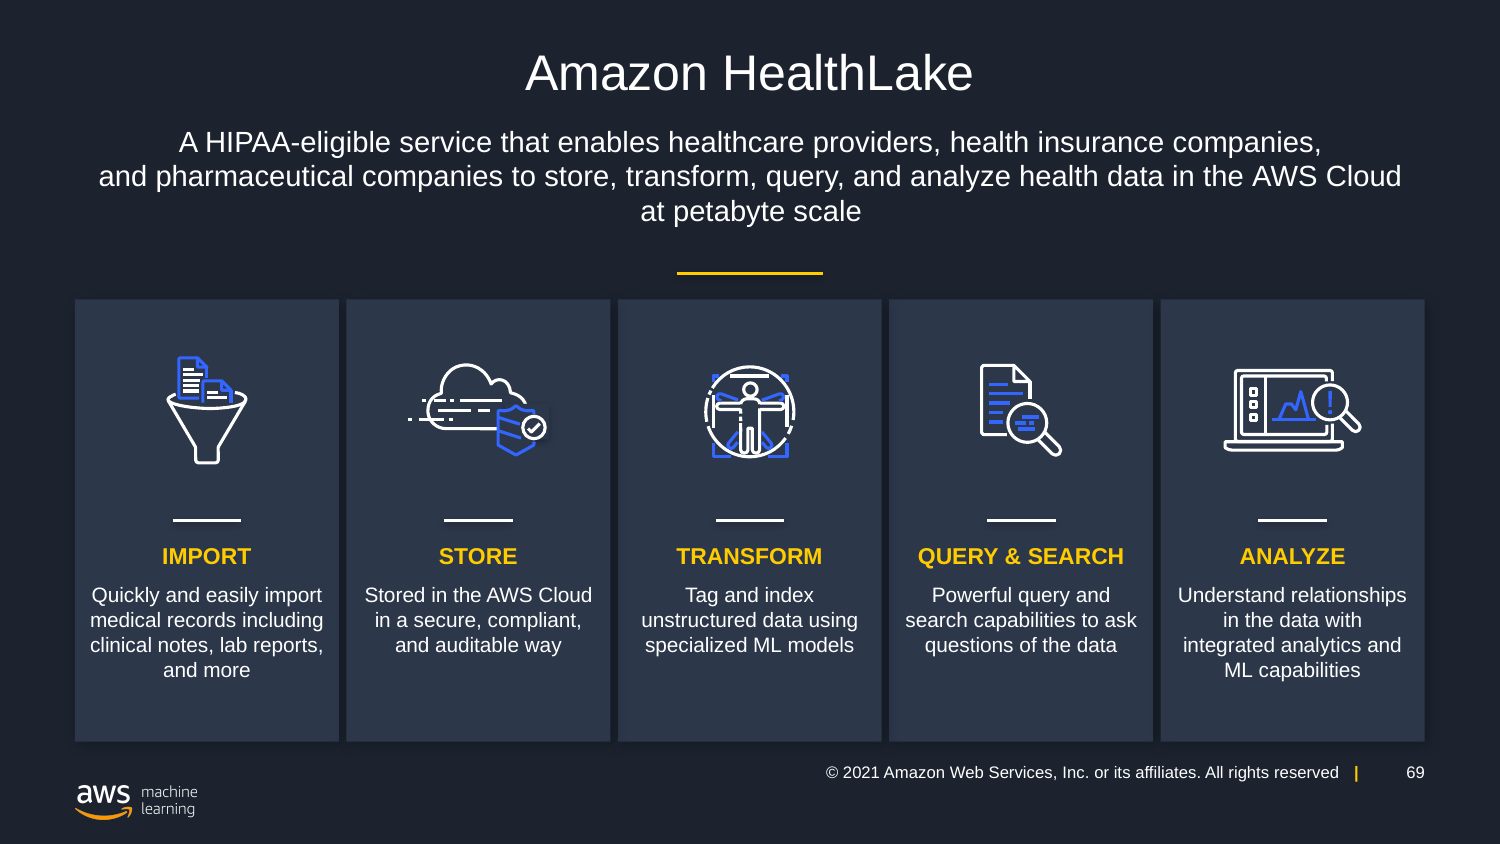

# Amazon HealthLake
A HIPAA-eligible service that enables healthcare providers, health insurance companies, and pharmaceutical companies to store, transform, query, and analyze health data in the AWS Cloud at petabyte scale

IMPORT
Quickly and easily import medical records including clinical notes, lab reports, and more

STORE
Stored in the AWS Cloud in a secure, compliant, and auditable way

TRANSFORM
Tag and index unstructured data using specialized ML models

QUERY & SEARCH
Powerful query and search capabilities to ask questions of the data

ANALYZE
Understand relationships in the data with integrated analytics and ML capabilities